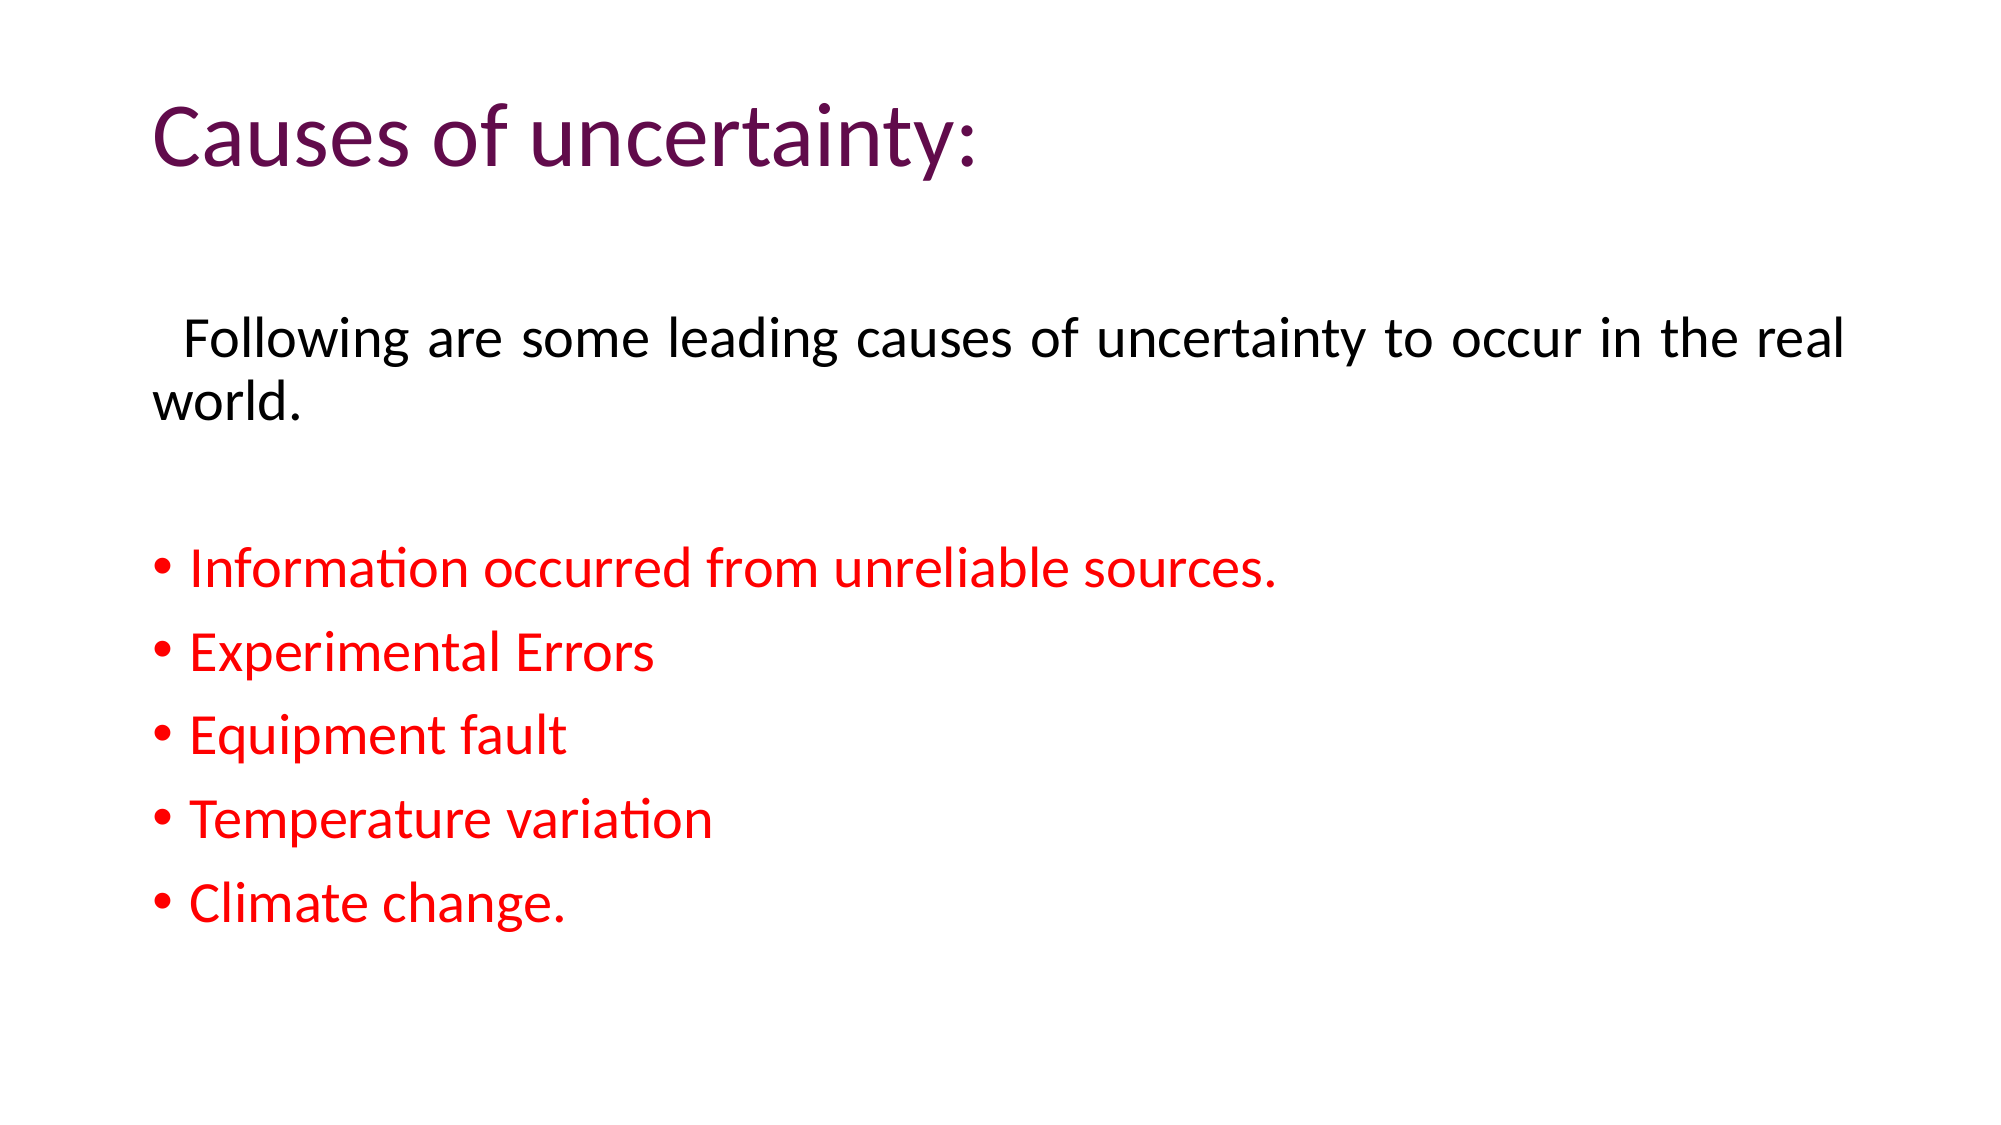

# Causes of uncertainty:

    Following are some leading causes of uncertainty to occur in the real world.

Information occurred from unreliable sources.
Experimental Errors
Equipment fault
Temperature variation
Climate change.